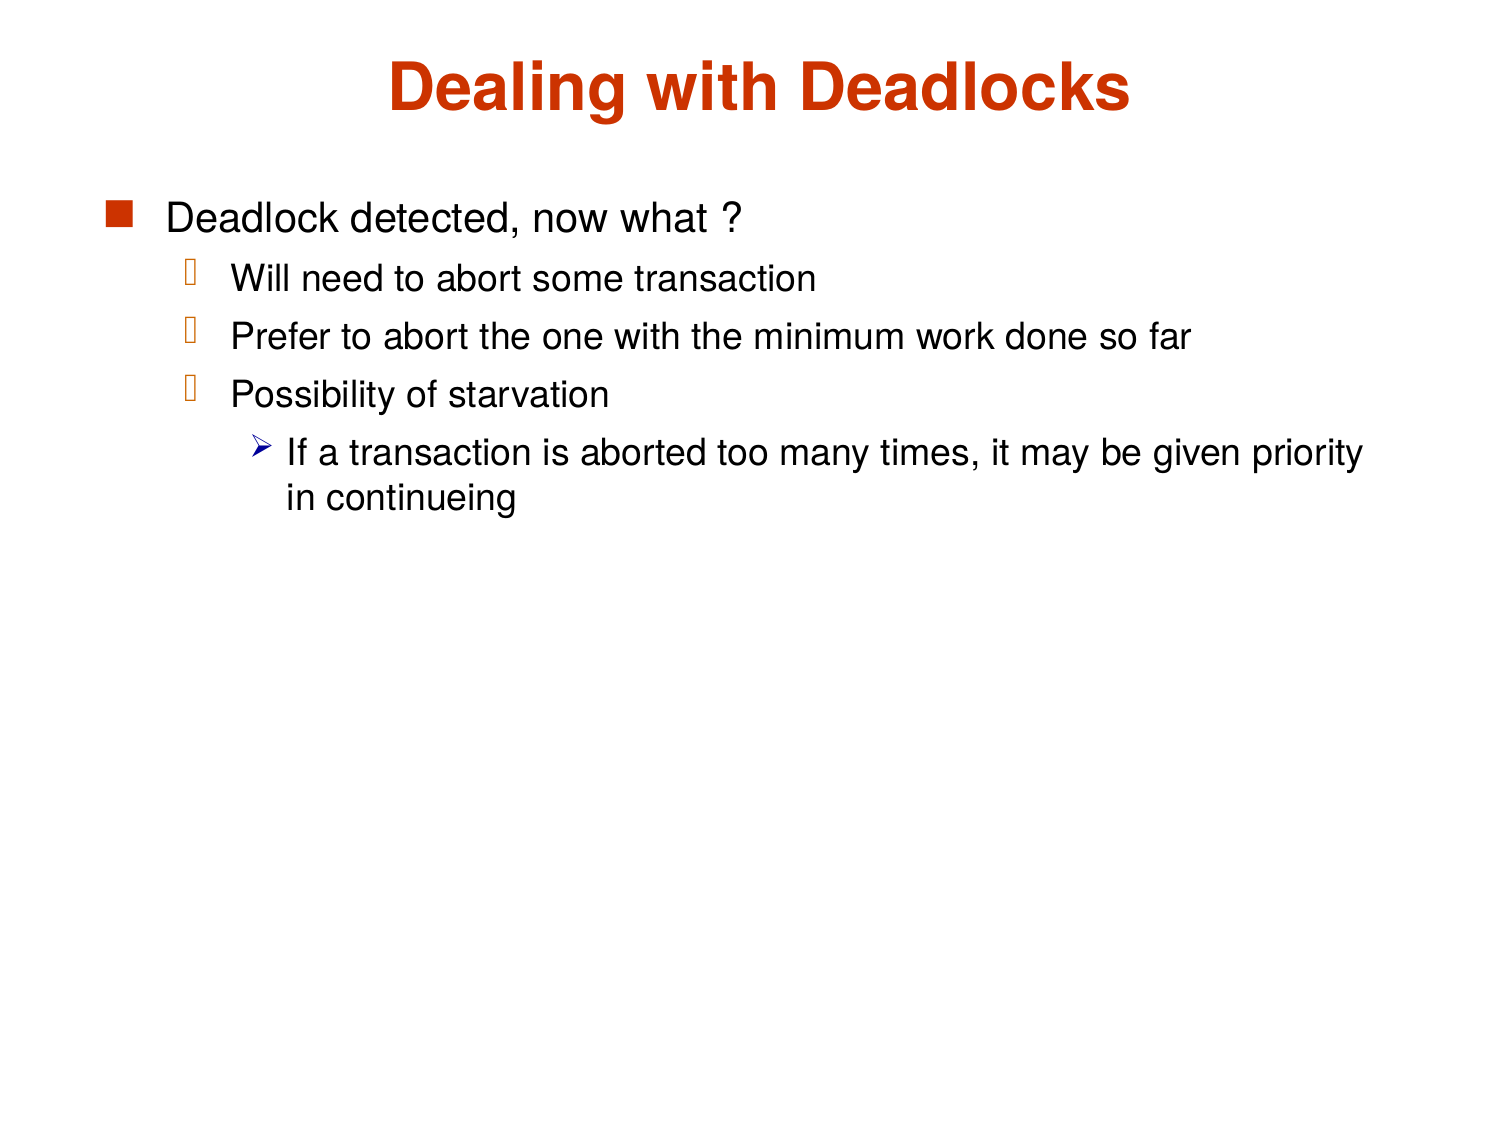

# Dealing with Deadlocks
Deadlock detected, now what ?
Will need to abort some transaction
Prefer to abort the one with the minimum work done so far
Possibility of starvation
If a transaction is aborted too many times, it may be given priority in continueing